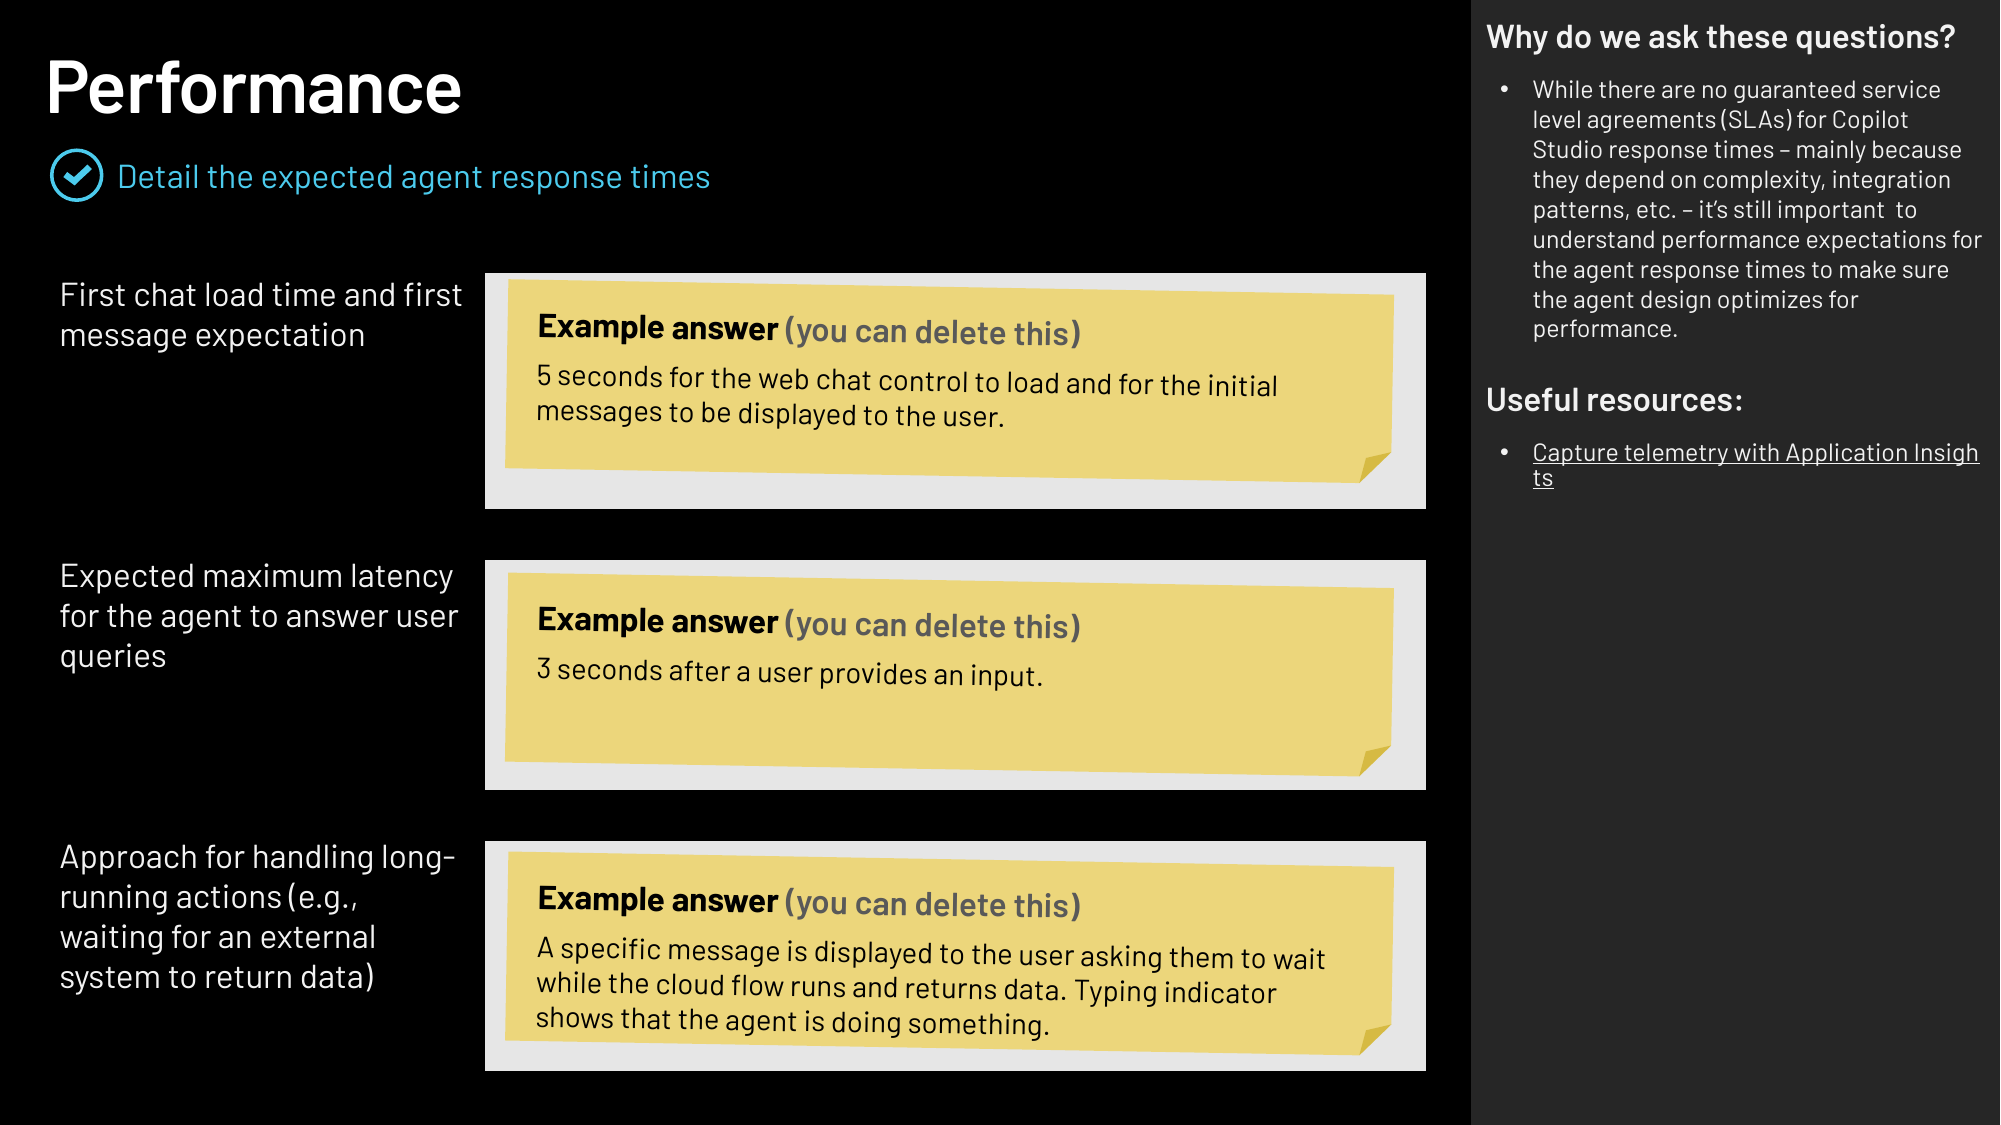

Why do we ask these questions?
While there are no guaranteed service level agreements (SLAs) for Copilot Studio response times – mainly because they depend on complexity, integration patterns, etc. – it’s still important  to understand performance expectations for the agent response times to make sure the agent design optimizes for performance.

Useful resources:
Capture telemetry with Application Insights
Performance
Detail the expected agent response times
| First chat load time and first message expectation |  |
| --- | --- |
|  |  |
| Expected maximum latency for the agent to answer user queries |  |
|  |  |
| Approach for handling long-running actions (e.g., waiting for an external system to return data) |  |
Example answer (you can delete this)
5 seconds for the web chat control to load and for the initial messages to be displayed to the user.
Example answer (you can delete this)
3 seconds after a user provides an input.
Example answer (you can delete this)
A specific message is displayed to the user asking them to wait while the cloud flow runs and returns data. Typing indicator shows that the agent is doing something.